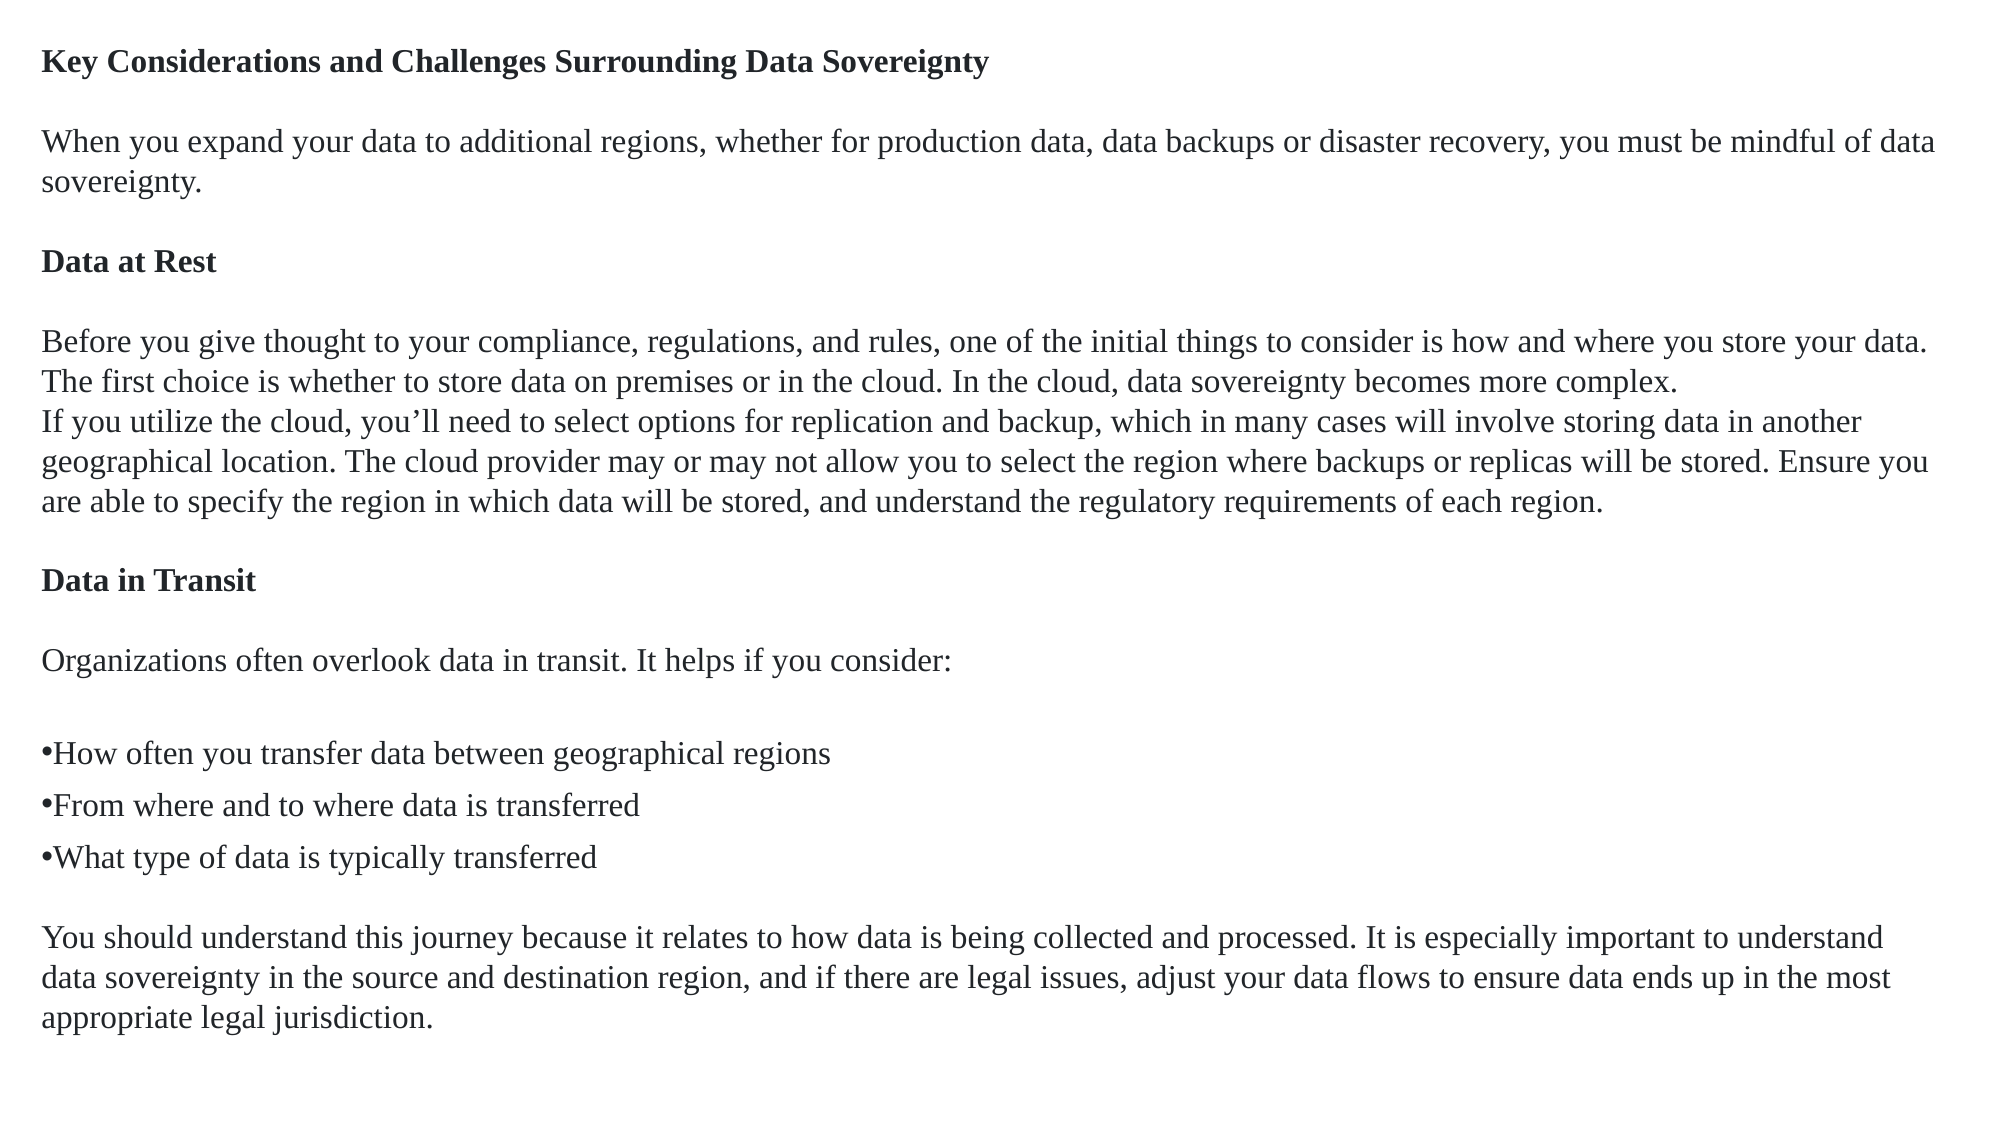

Key Considerations and Challenges Surrounding Data Sovereignty

When you expand your data to additional regions, whether for production data, data backups or disaster recovery, you must be mindful of data sovereignty.

Data at Rest
Before you give thought to your compliance, regulations, and rules, one of the initial things to consider is how and where you store your data. The first choice is whether to store data on premises or in the cloud. In the cloud, data sovereignty becomes more complex.
If you utilize the cloud, you’ll need to select options for replication and backup, which in many cases will involve storing data in another geographical location. The cloud provider may or may not allow you to select the region where backups or replicas will be stored. Ensure you are able to specify the region in which data will be stored, and understand the regulatory requirements of each region.

Data in Transit
Organizations often overlook data in transit. It helps if you consider:

How often you transfer data between geographical regions
From where and to where data is transferred
What type of data is typically transferred

You should understand this journey because it relates to how data is being collected and processed. It is especially important to understand data sovereignty in the source and destination region, and if there are legal issues, adjust your data flows to ensure data ends up in the most appropriate legal jurisdiction.